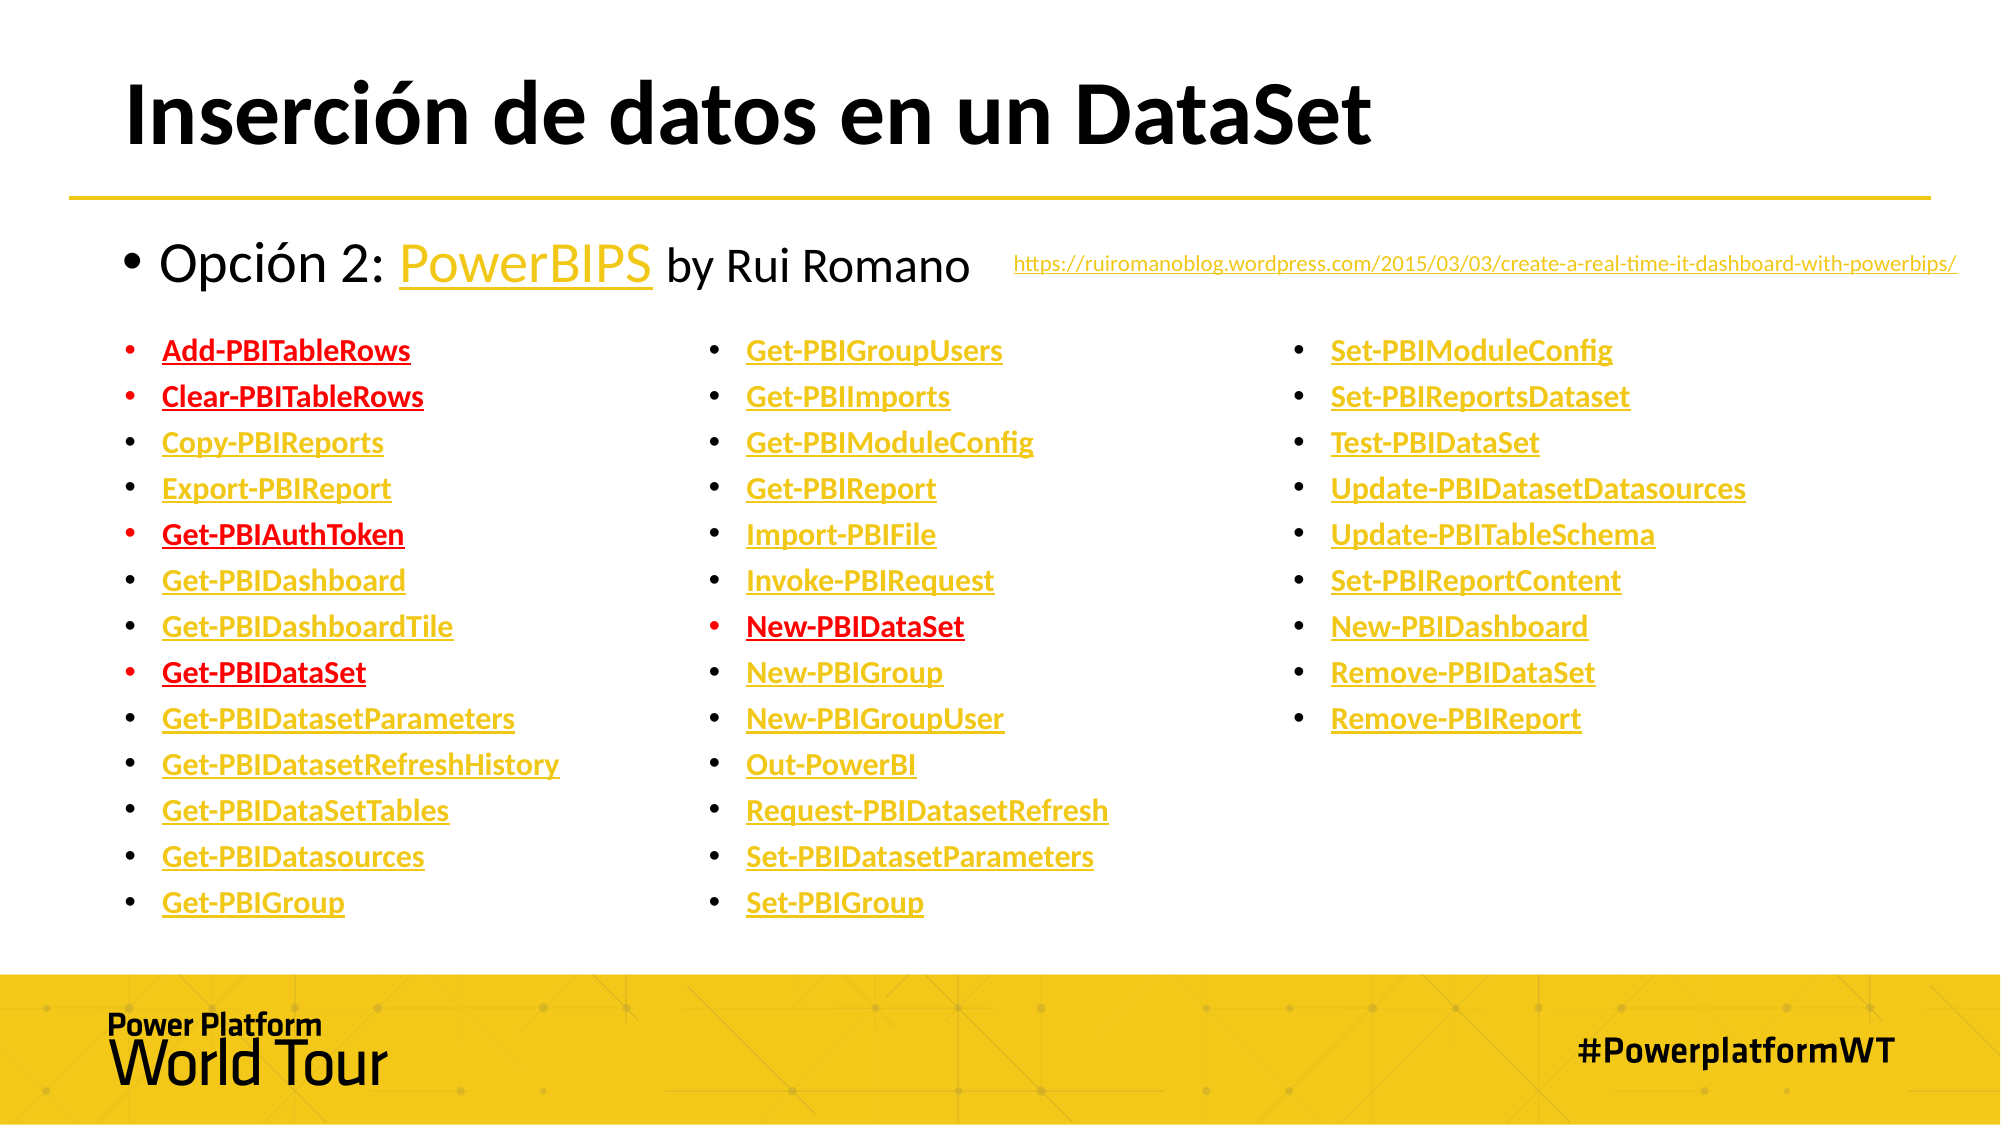

# Inserción de datos en un DataSet
Opción 2: PowerBIPS by Rui Romano

https://ruiromanoblog.wordpress.com/2015/03/03/create-a-real-time-it-dashboard-with-powerbips/
Add-PBITableRows
Clear-PBITableRows
Copy-PBIReports
Export-PBIReport
Get-PBIAuthToken
Get-PBIDashboard
Get-PBIDashboardTile
Get-PBIDataSet
Get-PBIDatasetParameters
Get-PBIDatasetRefreshHistory
Get-PBIDataSetTables
Get-PBIDatasources
Get-PBIGroup
Get-PBIGroupUsers
Get-PBIImports
Get-PBIModuleConfig
Get-PBIReport
Import-PBIFile
Invoke-PBIRequest
New-PBIDataSet
New-PBIGroup
New-PBIGroupUser
Out-PowerBI
Request-PBIDatasetRefresh
Set-PBIDatasetParameters
Set-PBIGroup
Set-PBIModuleConfig
Set-PBIReportsDataset
Test-PBIDataSet
Update-PBIDatasetDatasources
Update-PBITableSchema
Set-PBIReportContent
New-PBIDashboard
Remove-PBIDataSet
Remove-PBIReport